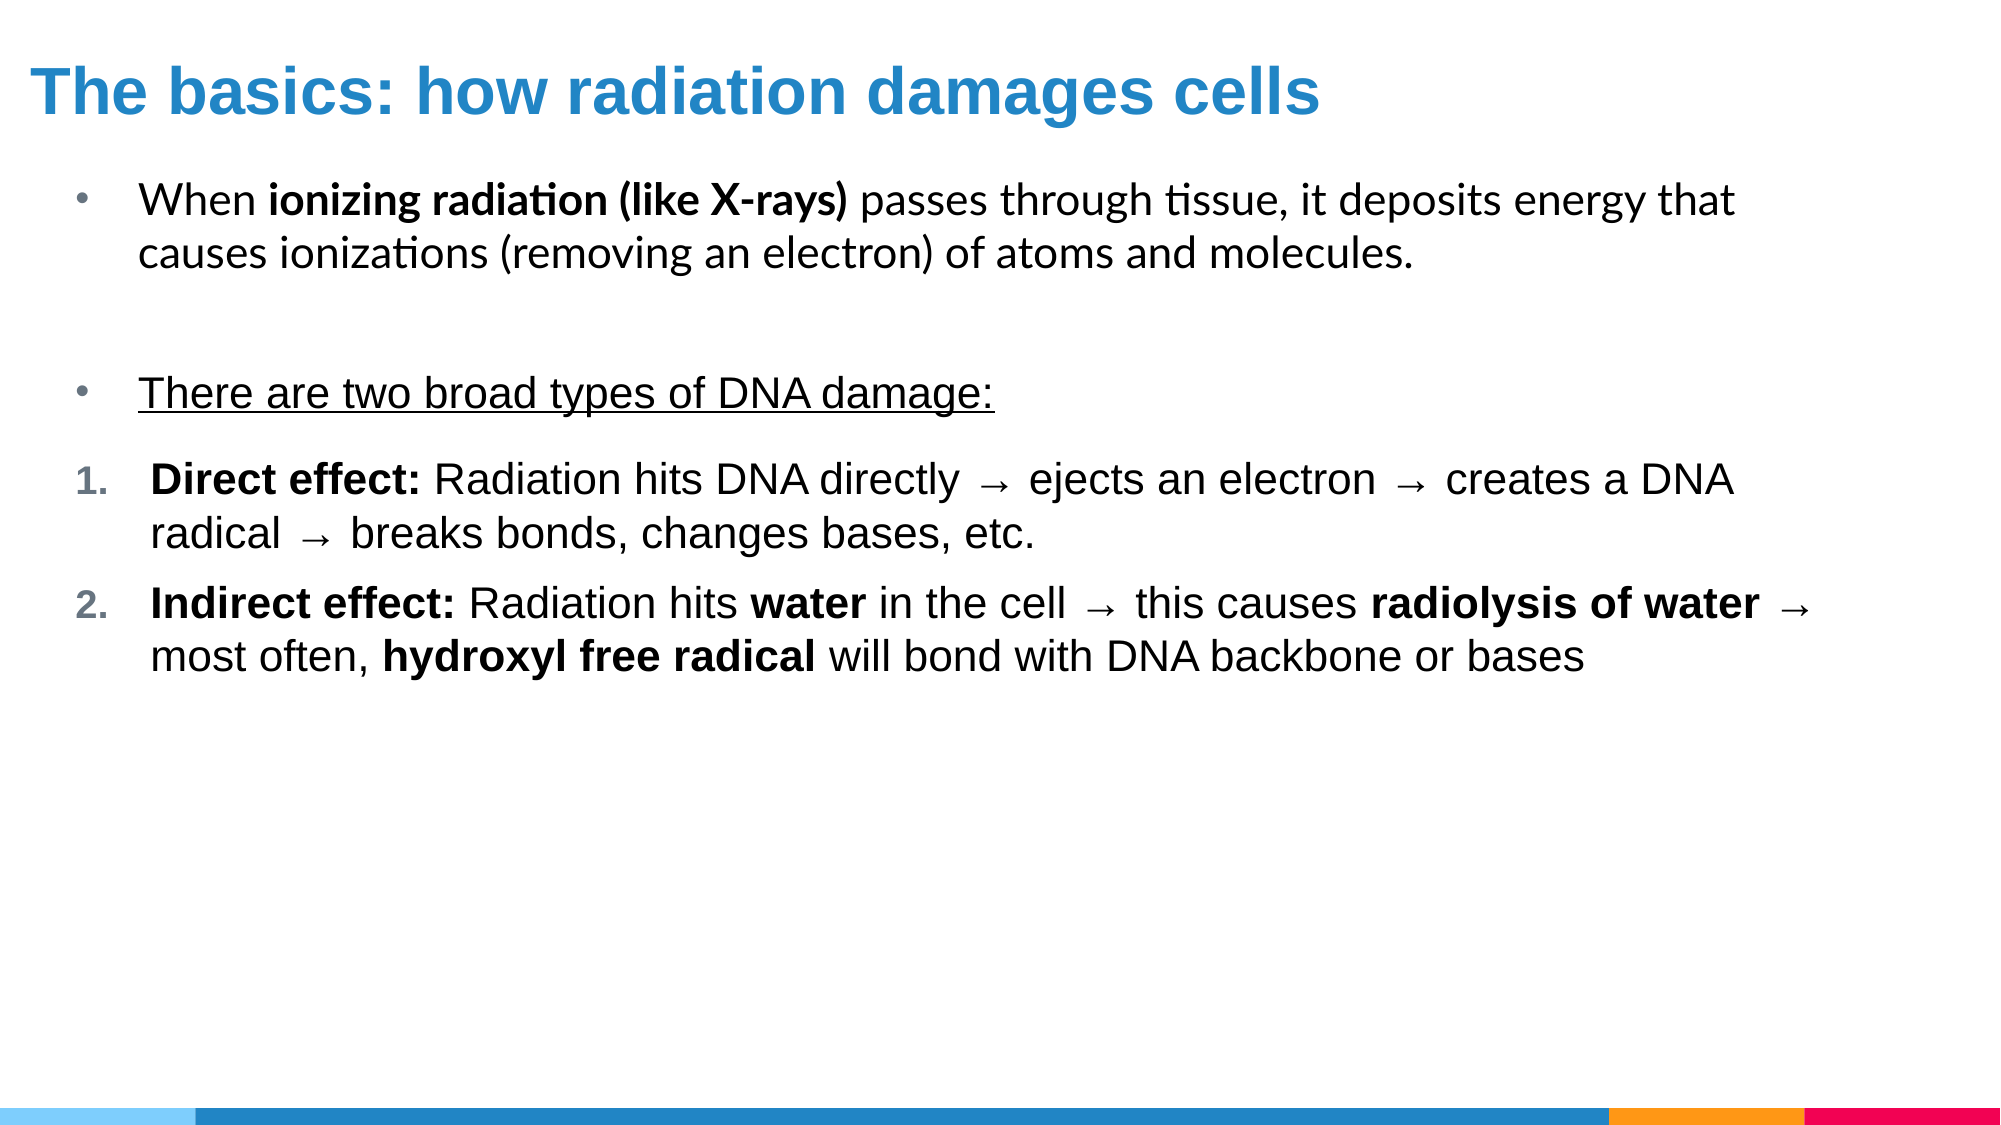

# The basics: how radiation damages cells
When ionizing radiation (like X-rays) passes through tissue, it deposits energy that causes ionizations (removing an electron) of atoms and molecules.

There are two broad types of DNA damage:
Direct effect: Radiation hits DNA directly → ejects an electron → creates a DNA radical → breaks bonds, changes bases, etc.
Indirect effect: Radiation hits water in the cell → this causes radiolysis of water → most often, hydroxyl free radical will bond with DNA backbone or bases